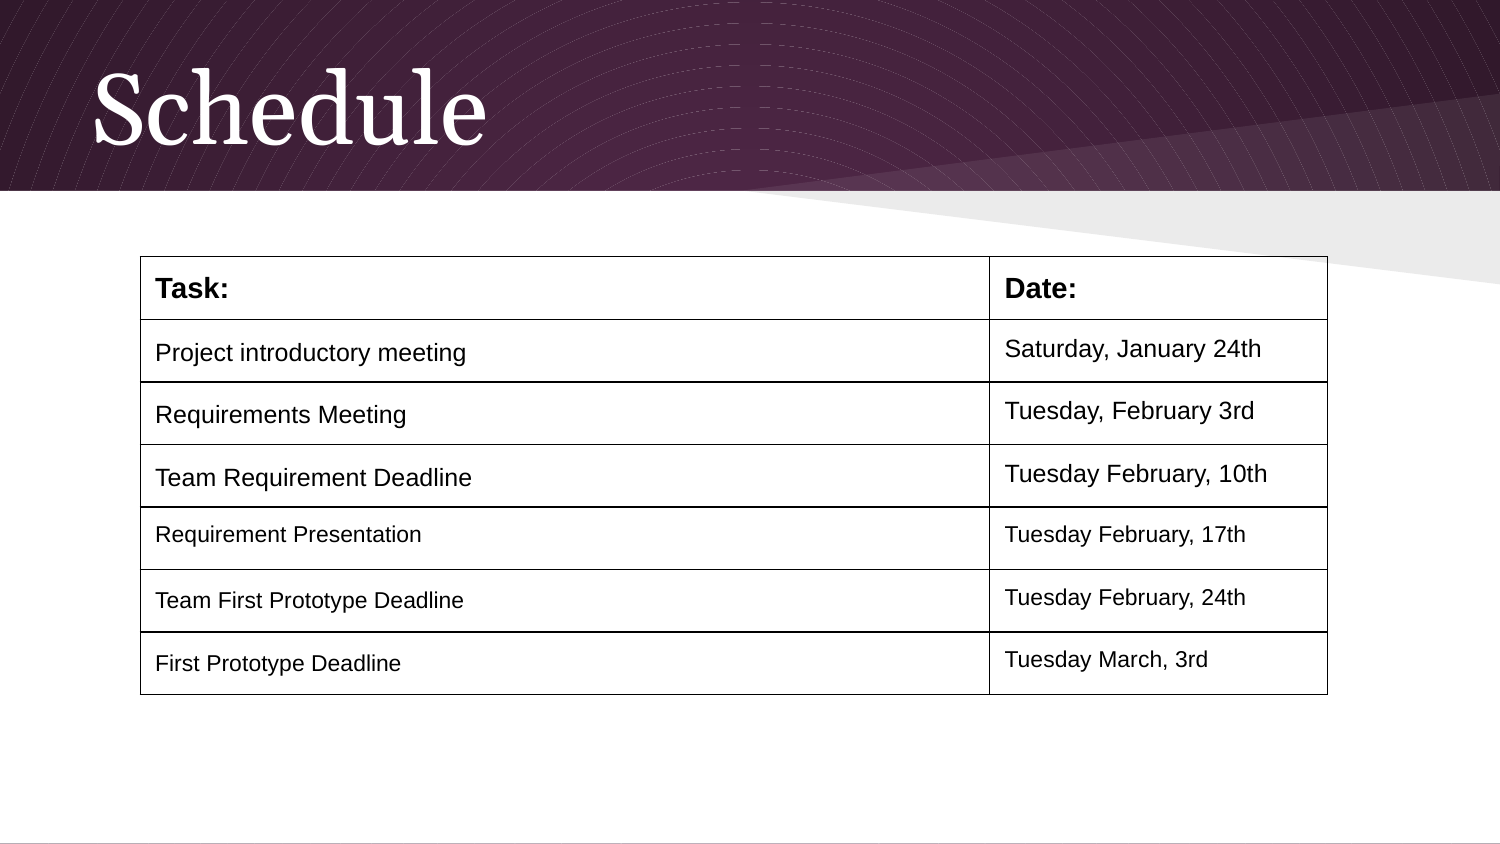

# Schedule
| Task: | Date: |
| --- | --- |
| Project introductory meeting | Saturday, January 24th |
| Requirements Meeting | Tuesday, February 3rd |
| Team Requirement Deadline | Tuesday February, 10th |
| Requirement Presentation | Tuesday February, 17th |
| Team First Prototype Deadline | Tuesday February, 24th |
| First Prototype Deadline | Tuesday March, 3rd |